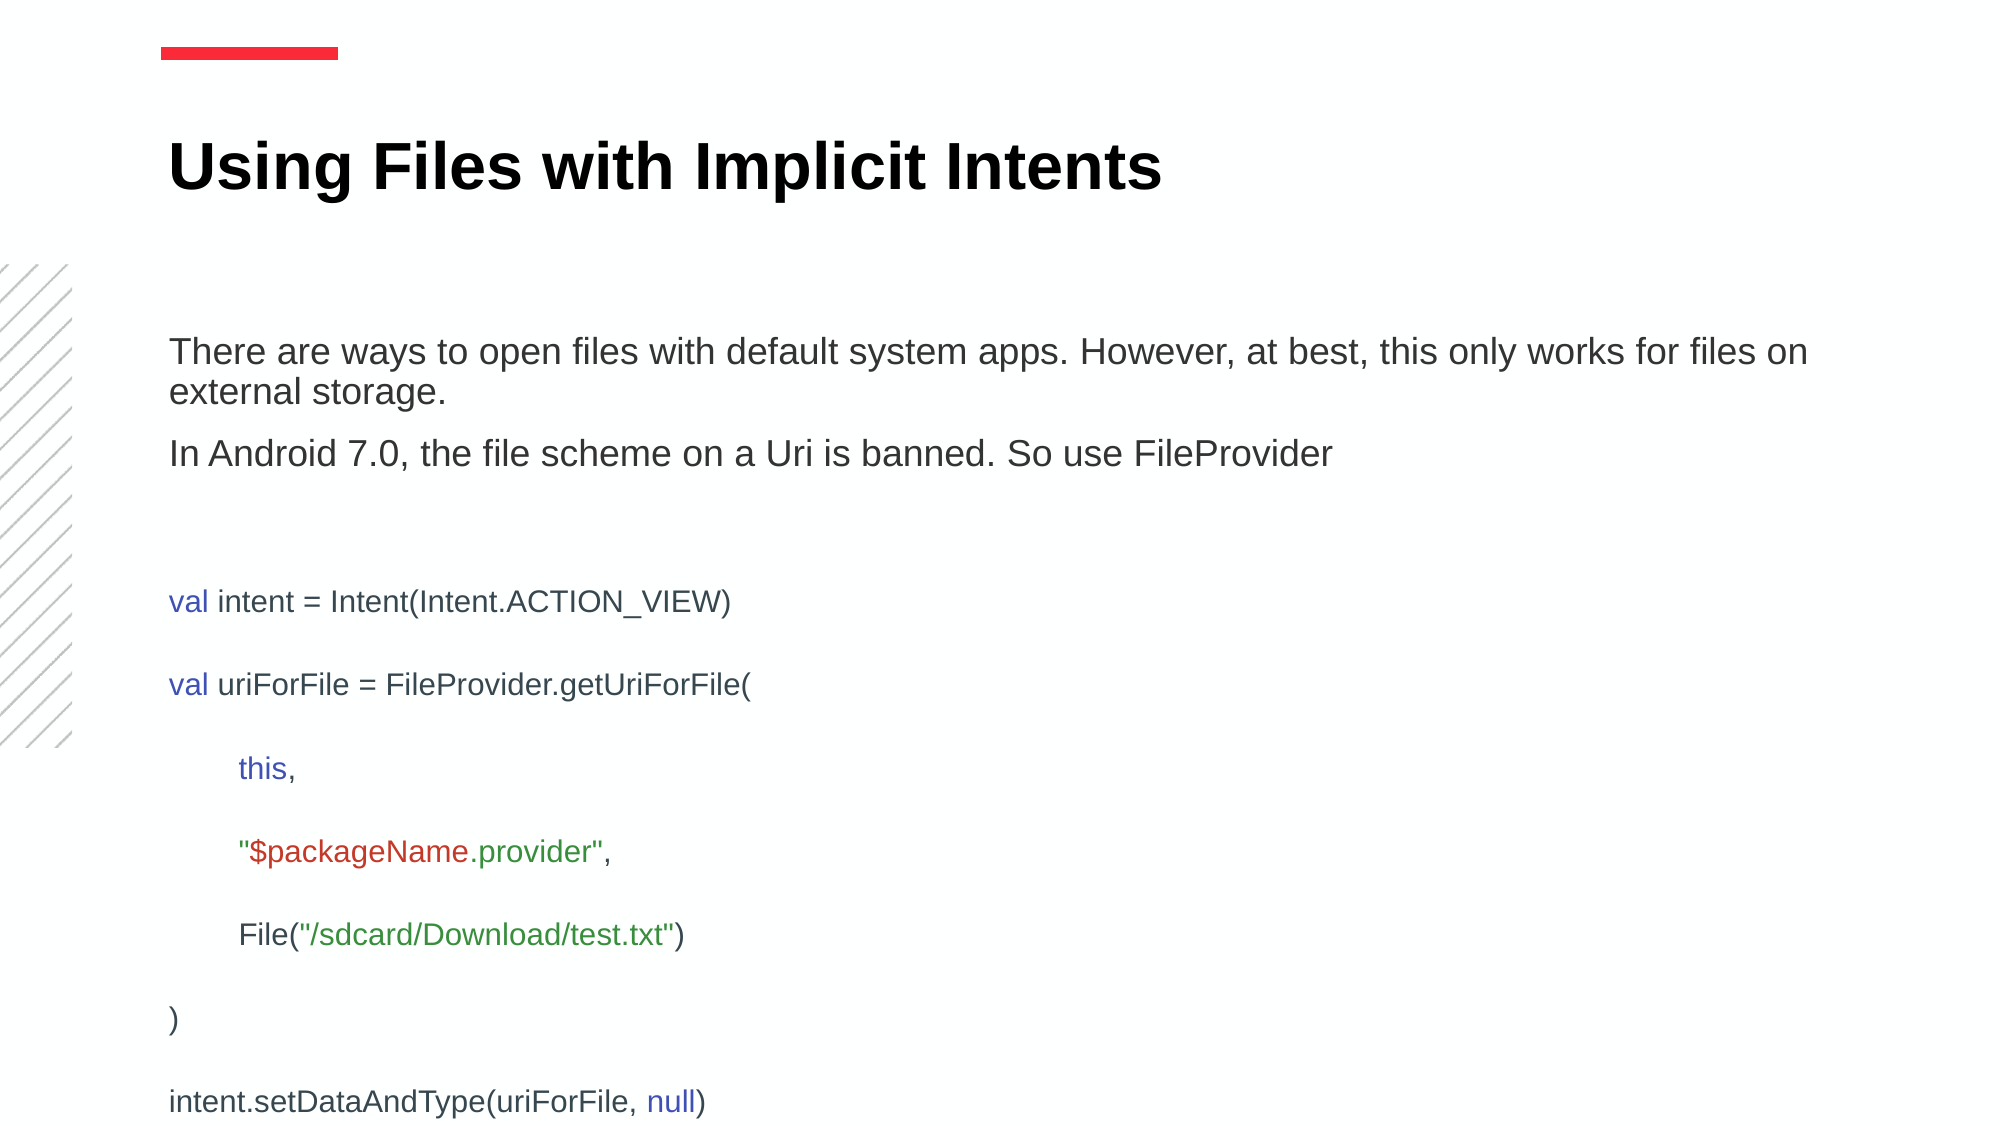

Using Files with Implicit Intents
There are ways to open files with default system apps. However, at best, this only works for files on external storage.
In Android 7.0, the file scheme on a Uri is banned. So use FileProvider

val intent = Intent(Intent.ACTION_VIEW)
val uriForFile = FileProvider.getUriForFile(
        this,
        "$packageName.provider",
        File("/sdcard/Download/test.txt")
)
intent.setDataAndType(uriForFile, null)
startActivity(intent)
27